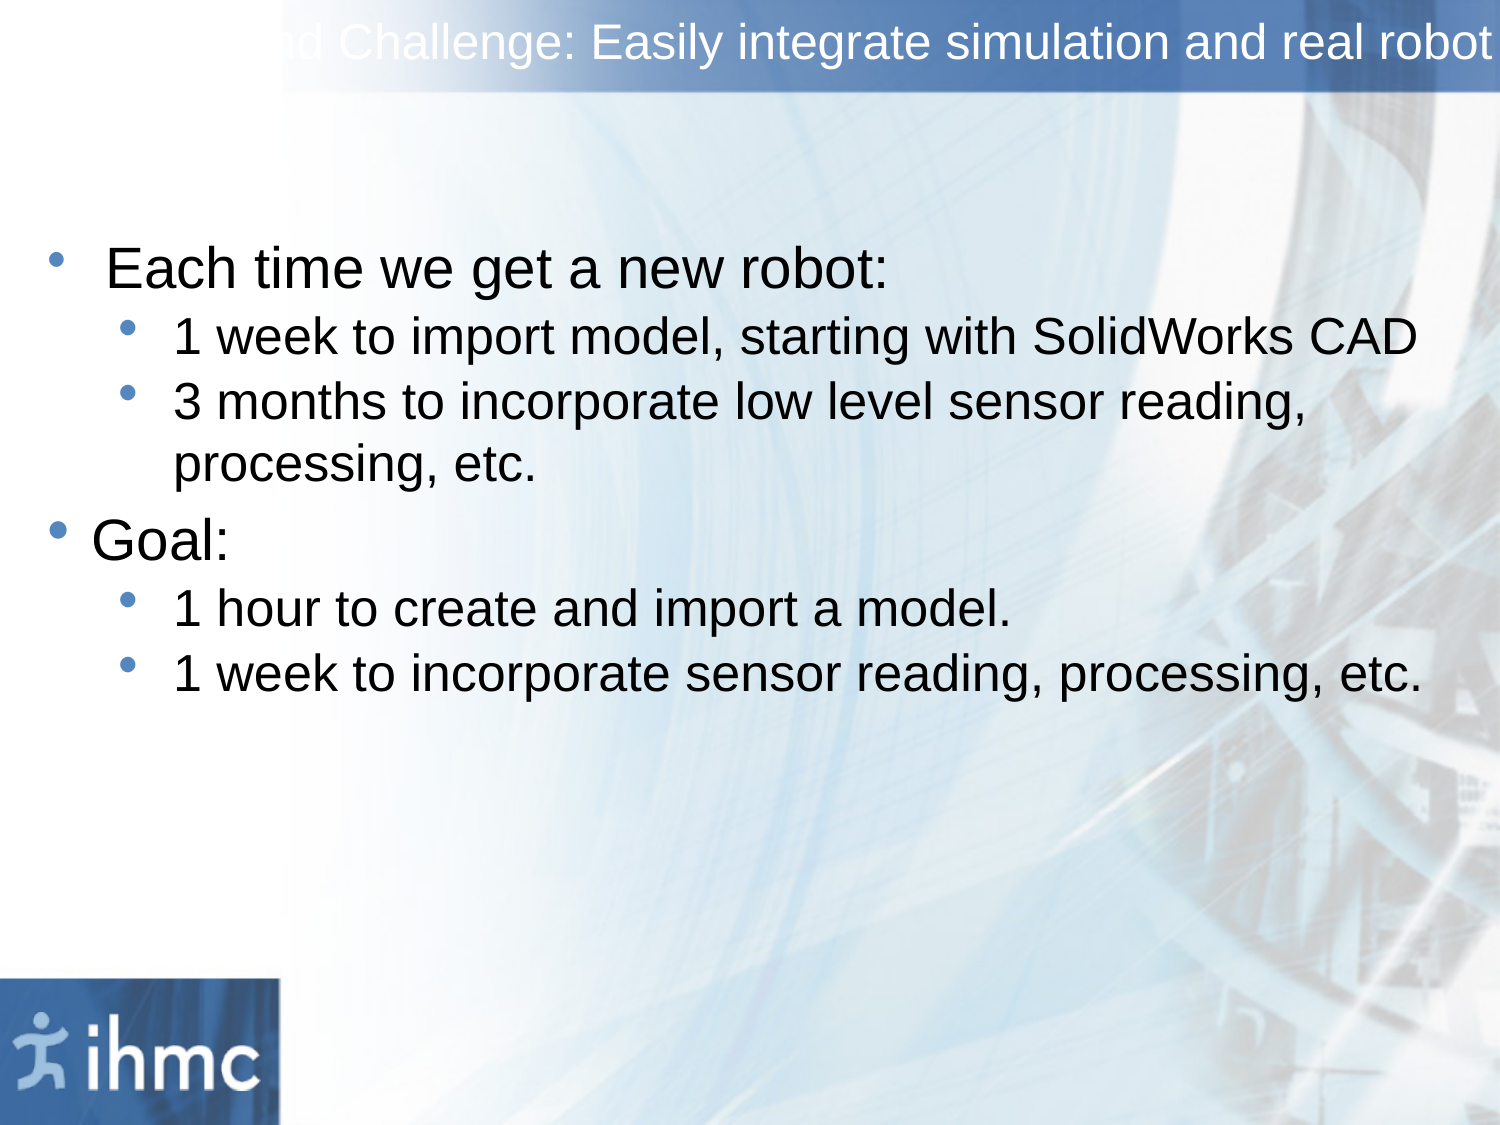

# Grand Challenge: Easily integrate simulation and real robot
  Each time we get a new robot:
1 week to import model, starting with SolidWorks CAD
3 months to incorporate low level sensor reading, processing, etc.
 Goal:
1 hour to create and import a model.
1 week to incorporate sensor reading, processing, etc.